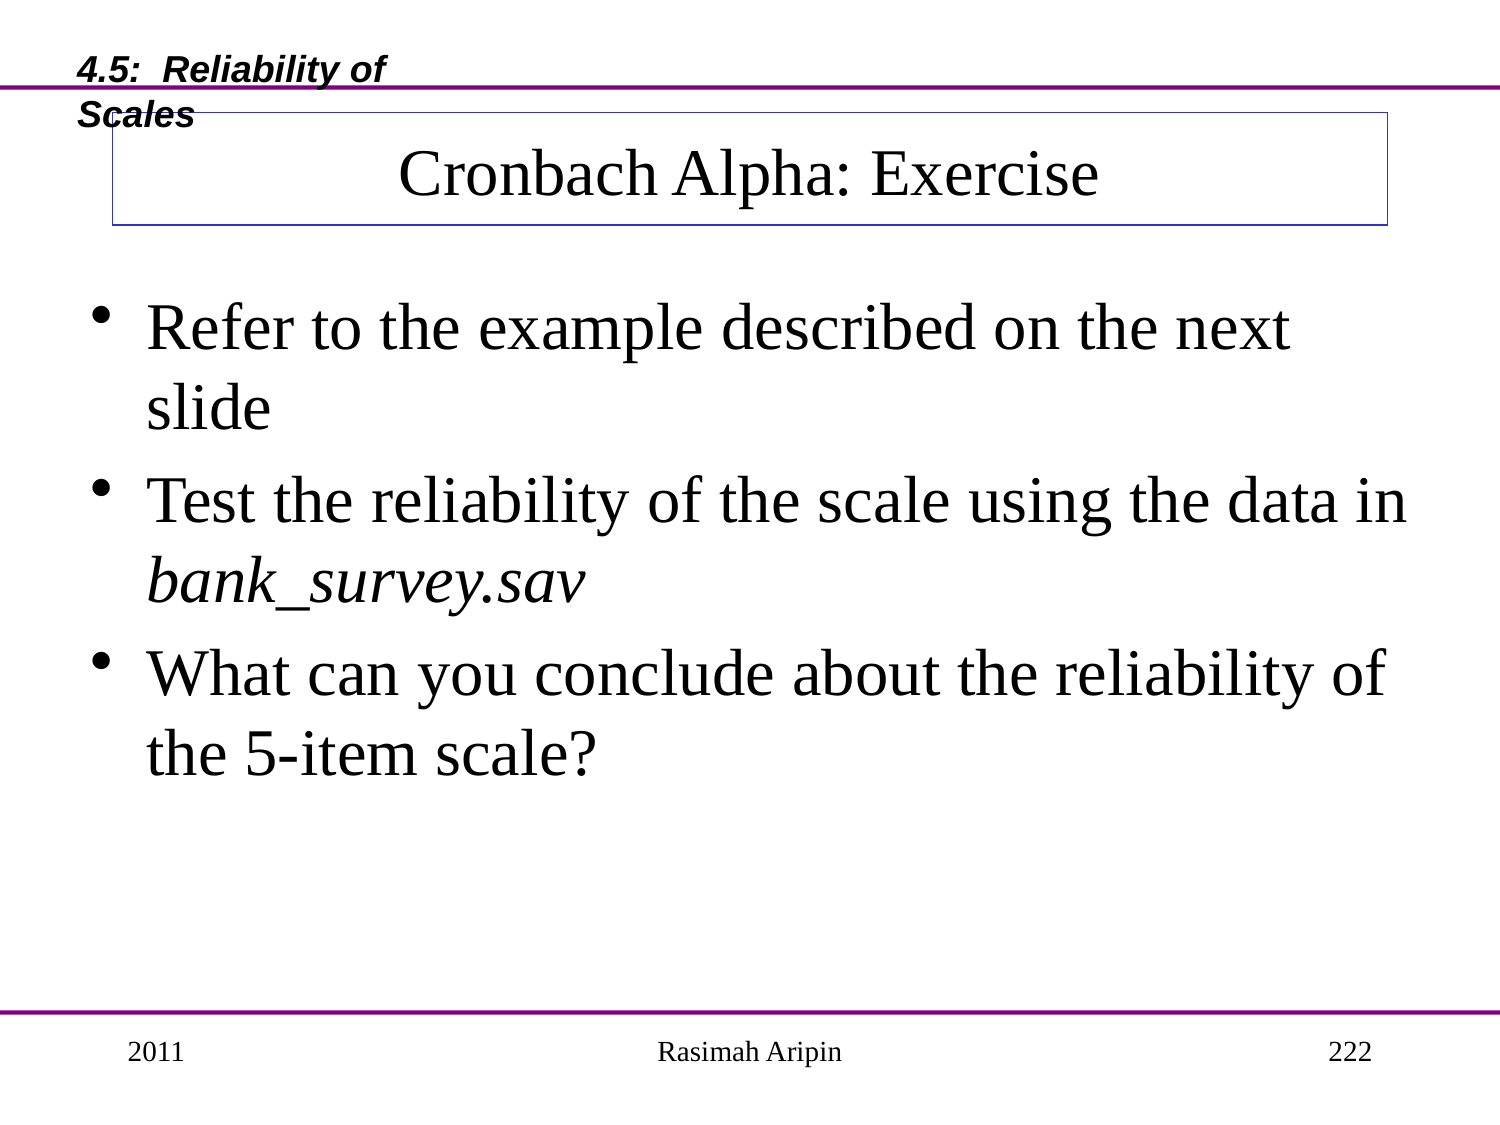

4.5:  Reliability of Scales
# Cronbach Alpha: Exercise
Refer to the example described on the next slide
Test the reliability of the scale using the data in bank_survey.sav
What can you conclude about the reliability of the 5-item scale?
2011
Rasimah Aripin
222